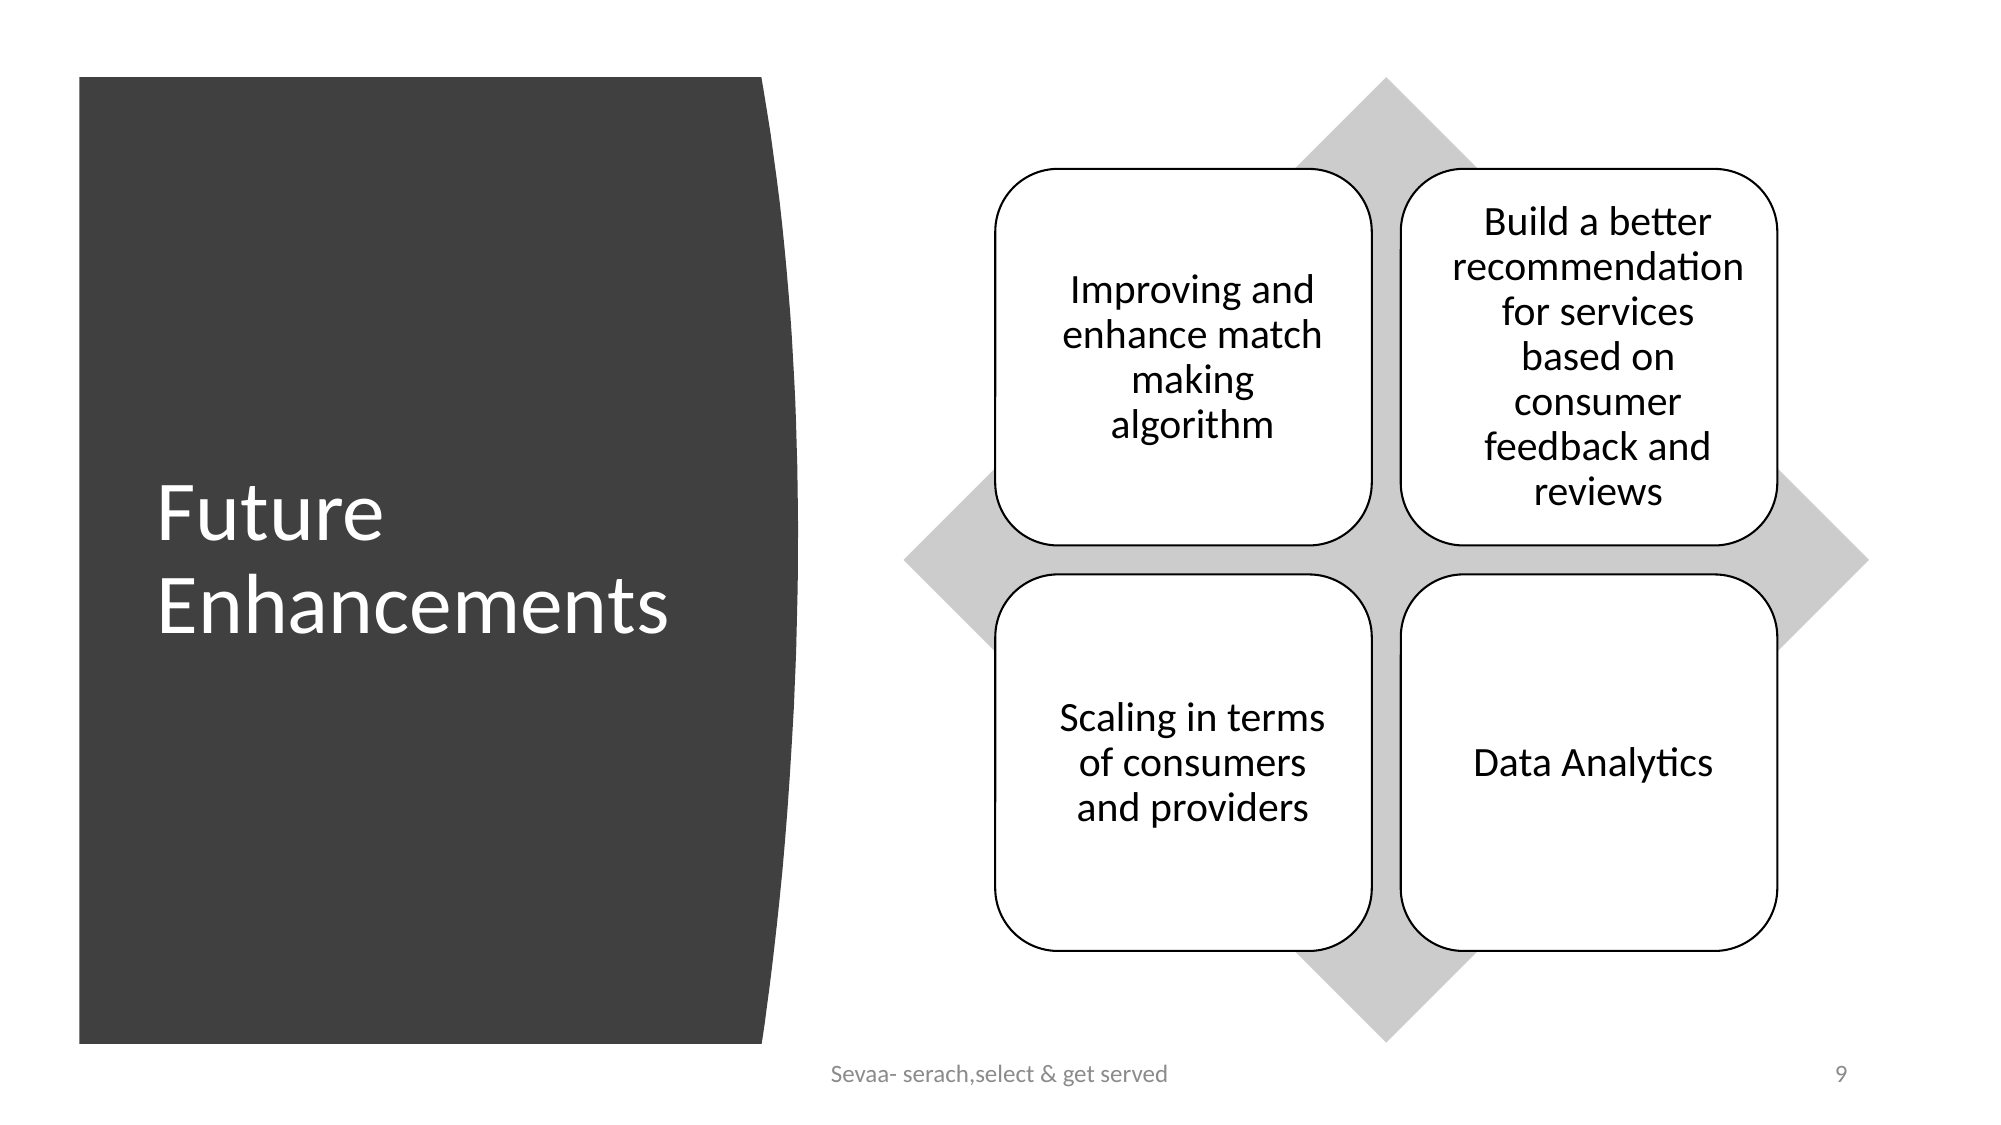

Improving and enhance match making algorithm
Build a better recommendation for services based on consumer feedback and reviews
Scaling in terms of consumers and providers
Data Analytics

# Future Enhancements
Sevaa- serach,select & get served
9